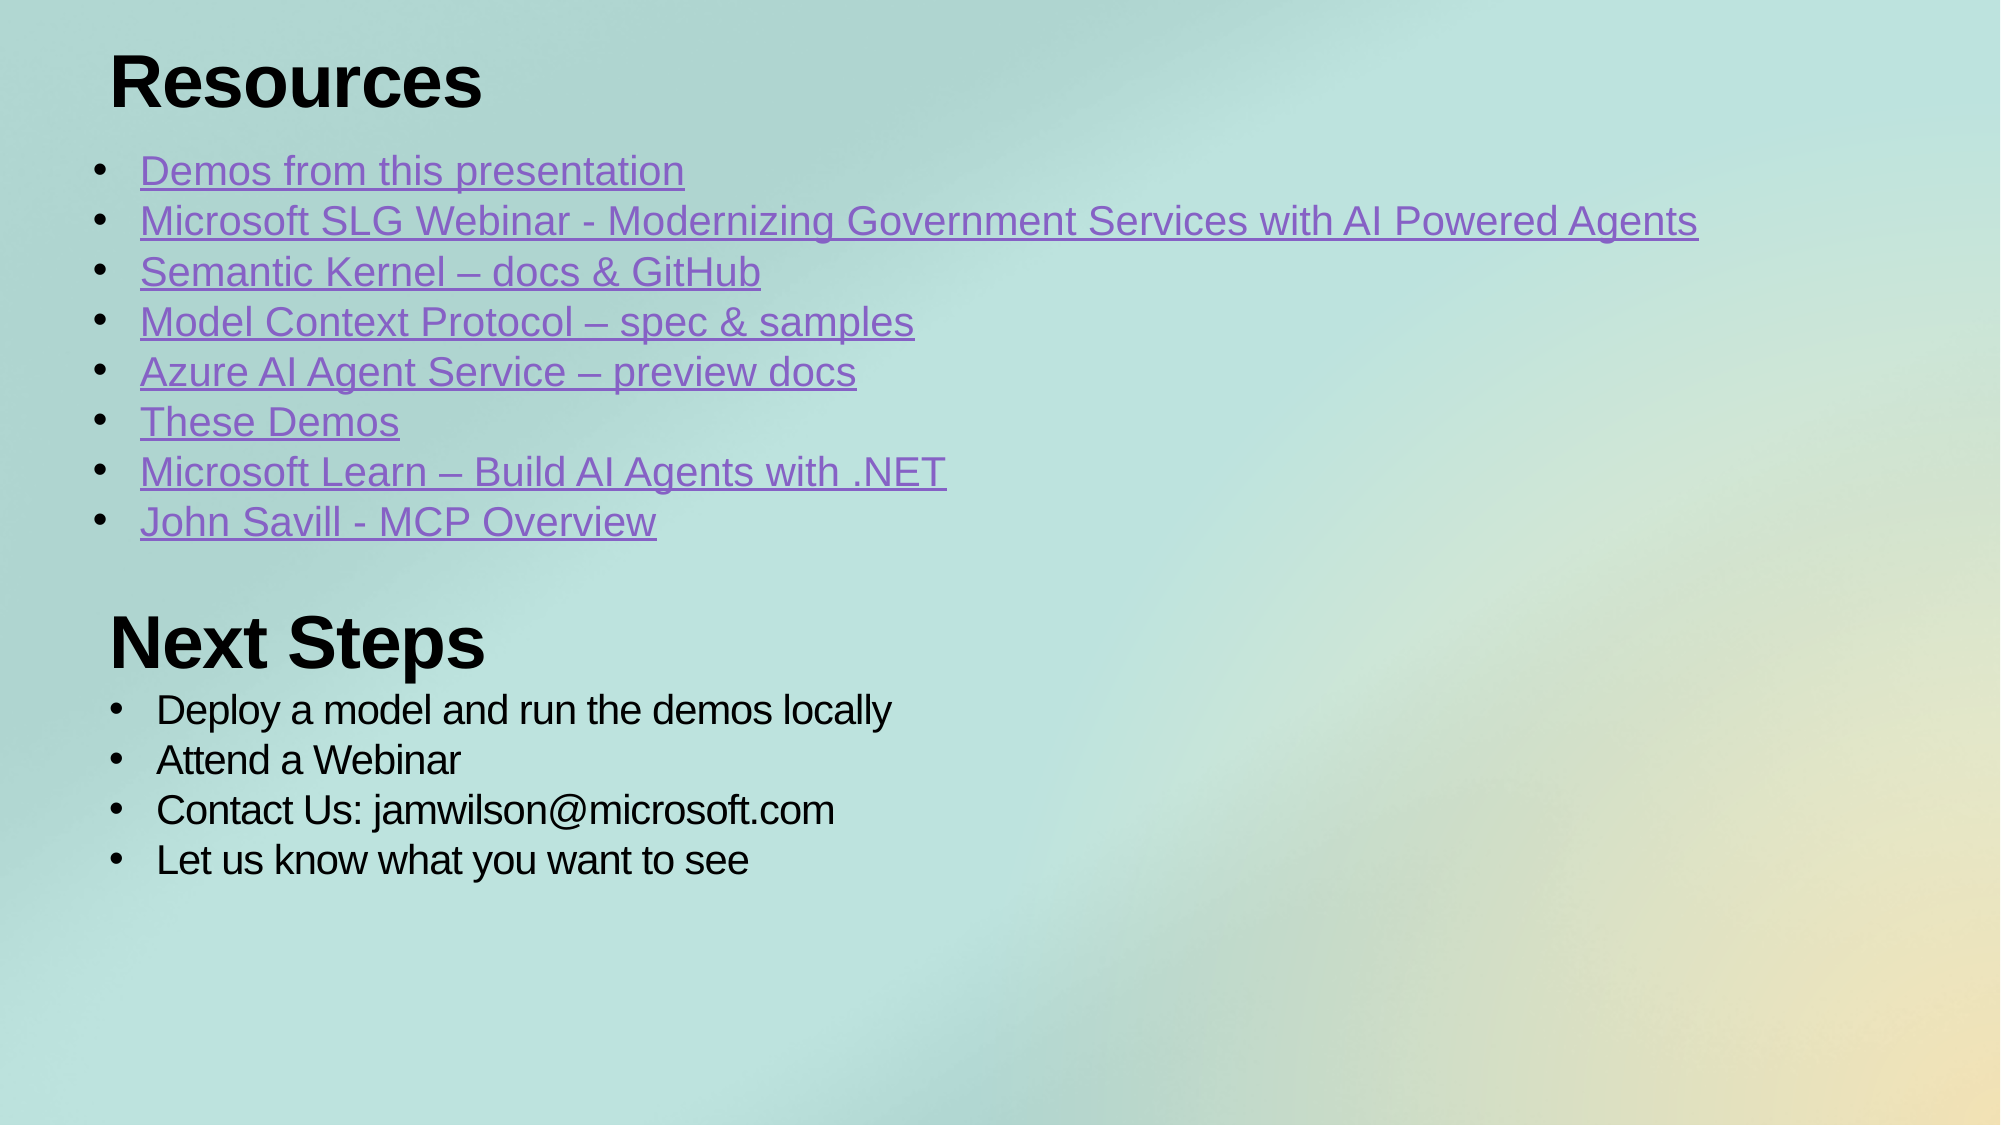

Resources
Demos from this presentation
Microsoft SLG Webinar - Modernizing Government Services with AI Powered Agents
Semantic Kernel – docs & GitHub
Model Context Protocol – spec & samples
Azure AI Agent Service – preview docs
These Demos
Microsoft Learn – Build AI Agents with .NET
John Savill - MCP Overview
Next Steps
Deploy a model and run the demos locally
Attend a Webinar
Contact Us: jamwilson@microsoft.com
Let us know what you want to see